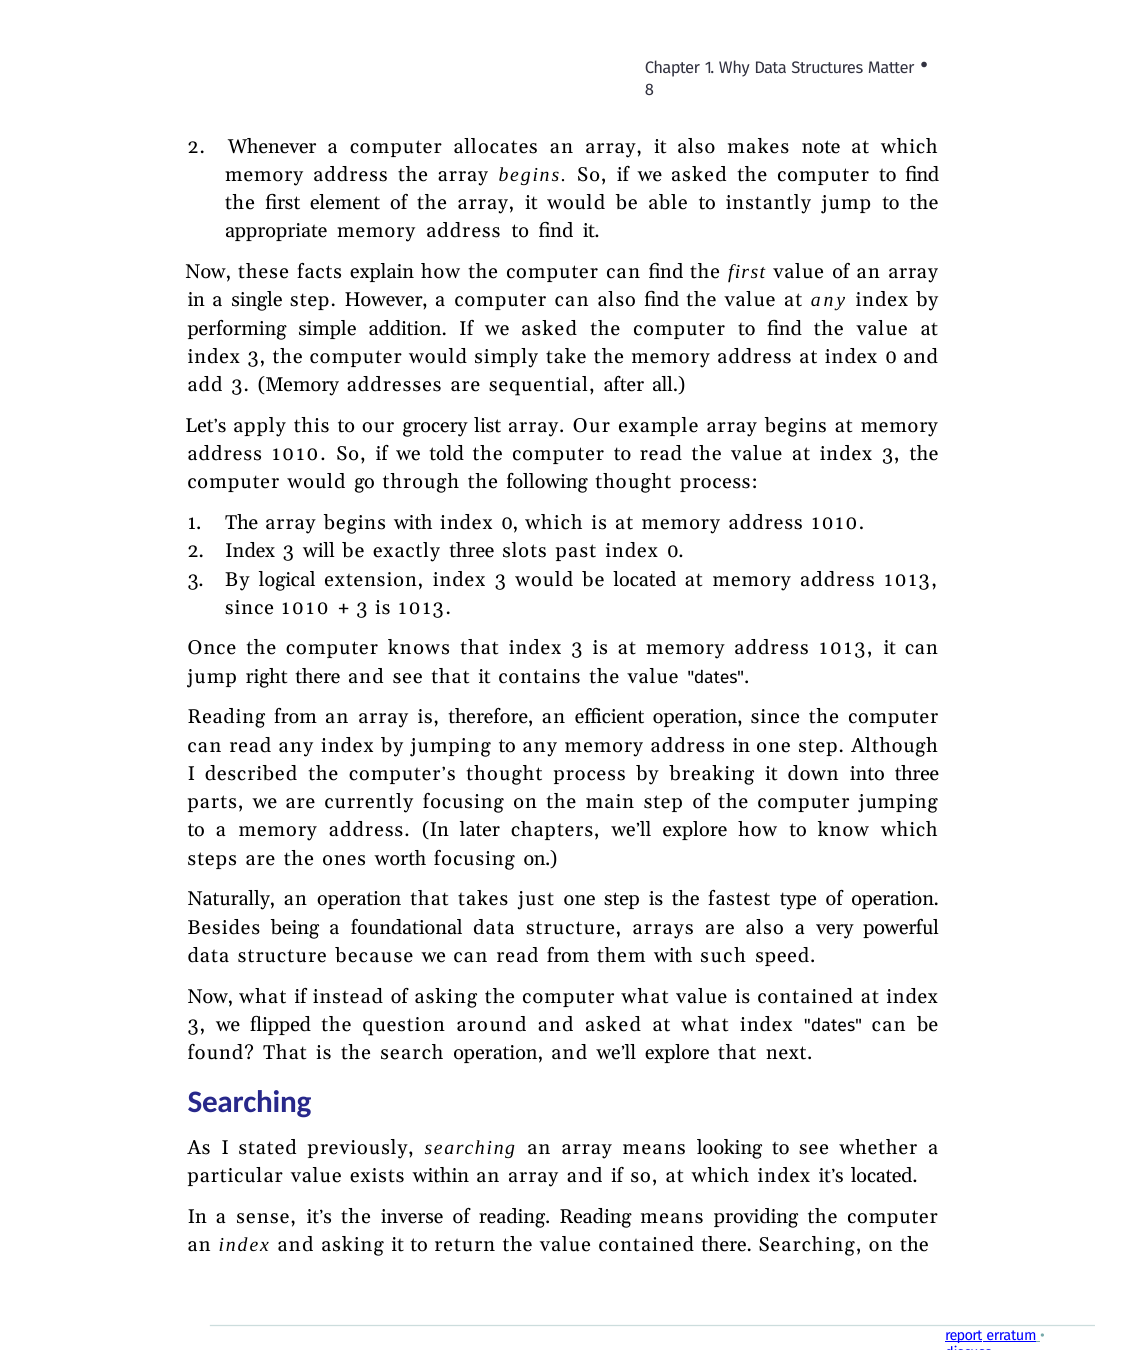

Chapter 1. Why Data Structures Matter • 8

2.  Whenever a computer allocates an array, it also makes note at which memory address the array begins. So, if we asked the computer to find the first element of the array, it would be able to instantly jump to the appropriate memory address to find it.
Now, these facts explain how the computer can find the first value of an array in a single step. However, a computer can also find the value at any index by performing simple addition. If we asked the computer to find the value at index 3, the computer would simply take the memory address at index 0 and add 3. (Memory addresses are sequential, after all.)
Let’s apply this to our grocery list array. Our example array begins at memory address 1010. So, if we told the computer to read the value at index 3, the computer would go through the following thought process:
The array begins with index 0, which is at memory address 1010.
Index 3 will be exactly three slots past index 0.
By logical extension, index 3 would be located at memory address 1013, since 1010 + 3 is 1013.
Once the computer knows that index 3 is at memory address 1013, it can jump right there and see that it contains the value "dates".
Reading from an array is, therefore, an efficient operation, since the computer can read any index by jumping to any memory address in one step. Although I described the computer’s thought process by breaking it down into three parts, we are currently focusing on the main step of the computer jumping to a memory address. (In later chapters, we’ll explore how to know which steps are the ones worth focusing on.)
Naturally, an operation that takes just one step is the fastest type of operation. Besides being a foundational data structure, arrays are also a very powerful data structure because we can read from them with such speed.
Now, what if instead of asking the computer what value is contained at index 3, we flipped the question around and asked at what index "dates" can be found? That is the search operation, and we’ll explore that next.
Searching
As I stated previously, searching an array means looking to see whether a particular value exists within an array and if so, at which index it’s located.
In a sense, it’s the inverse of reading. Reading means providing the computer an index and asking it to return the value contained there. Searching, on the
report erratum • discuss